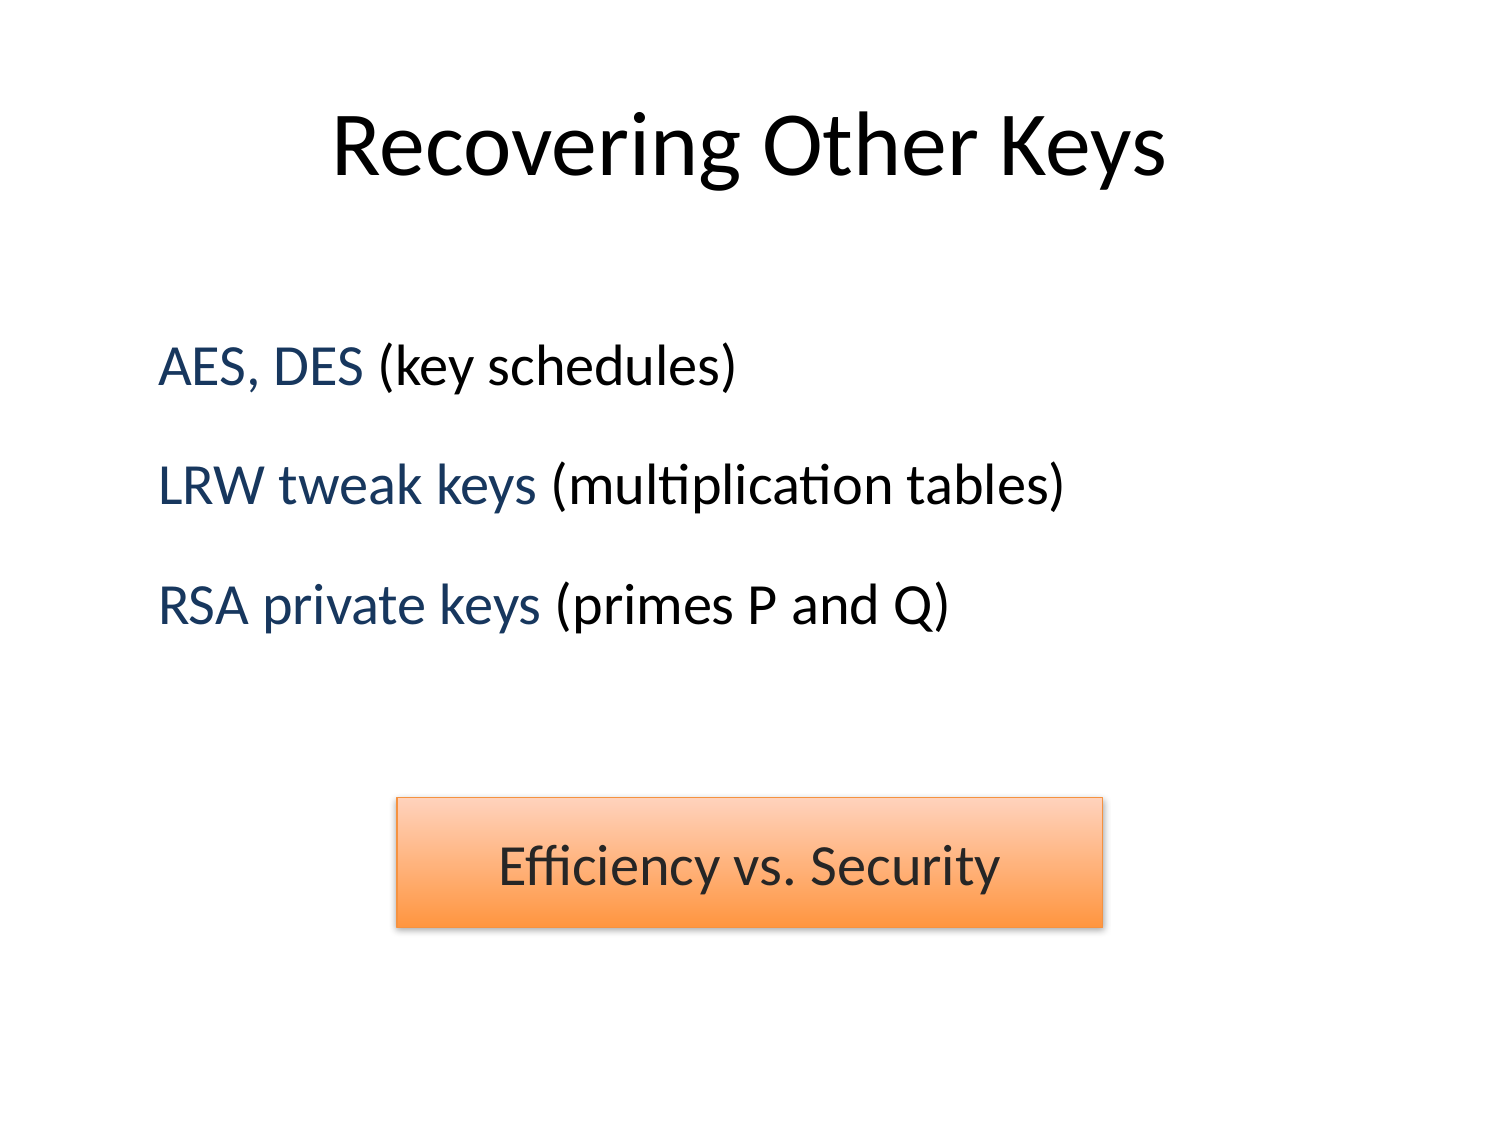

# Recovering Other Keys
AES, DES (key schedules)
LRW tweak keys (multiplication tables)
RSA private keys (primes P and Q)

Efficiency vs. Security